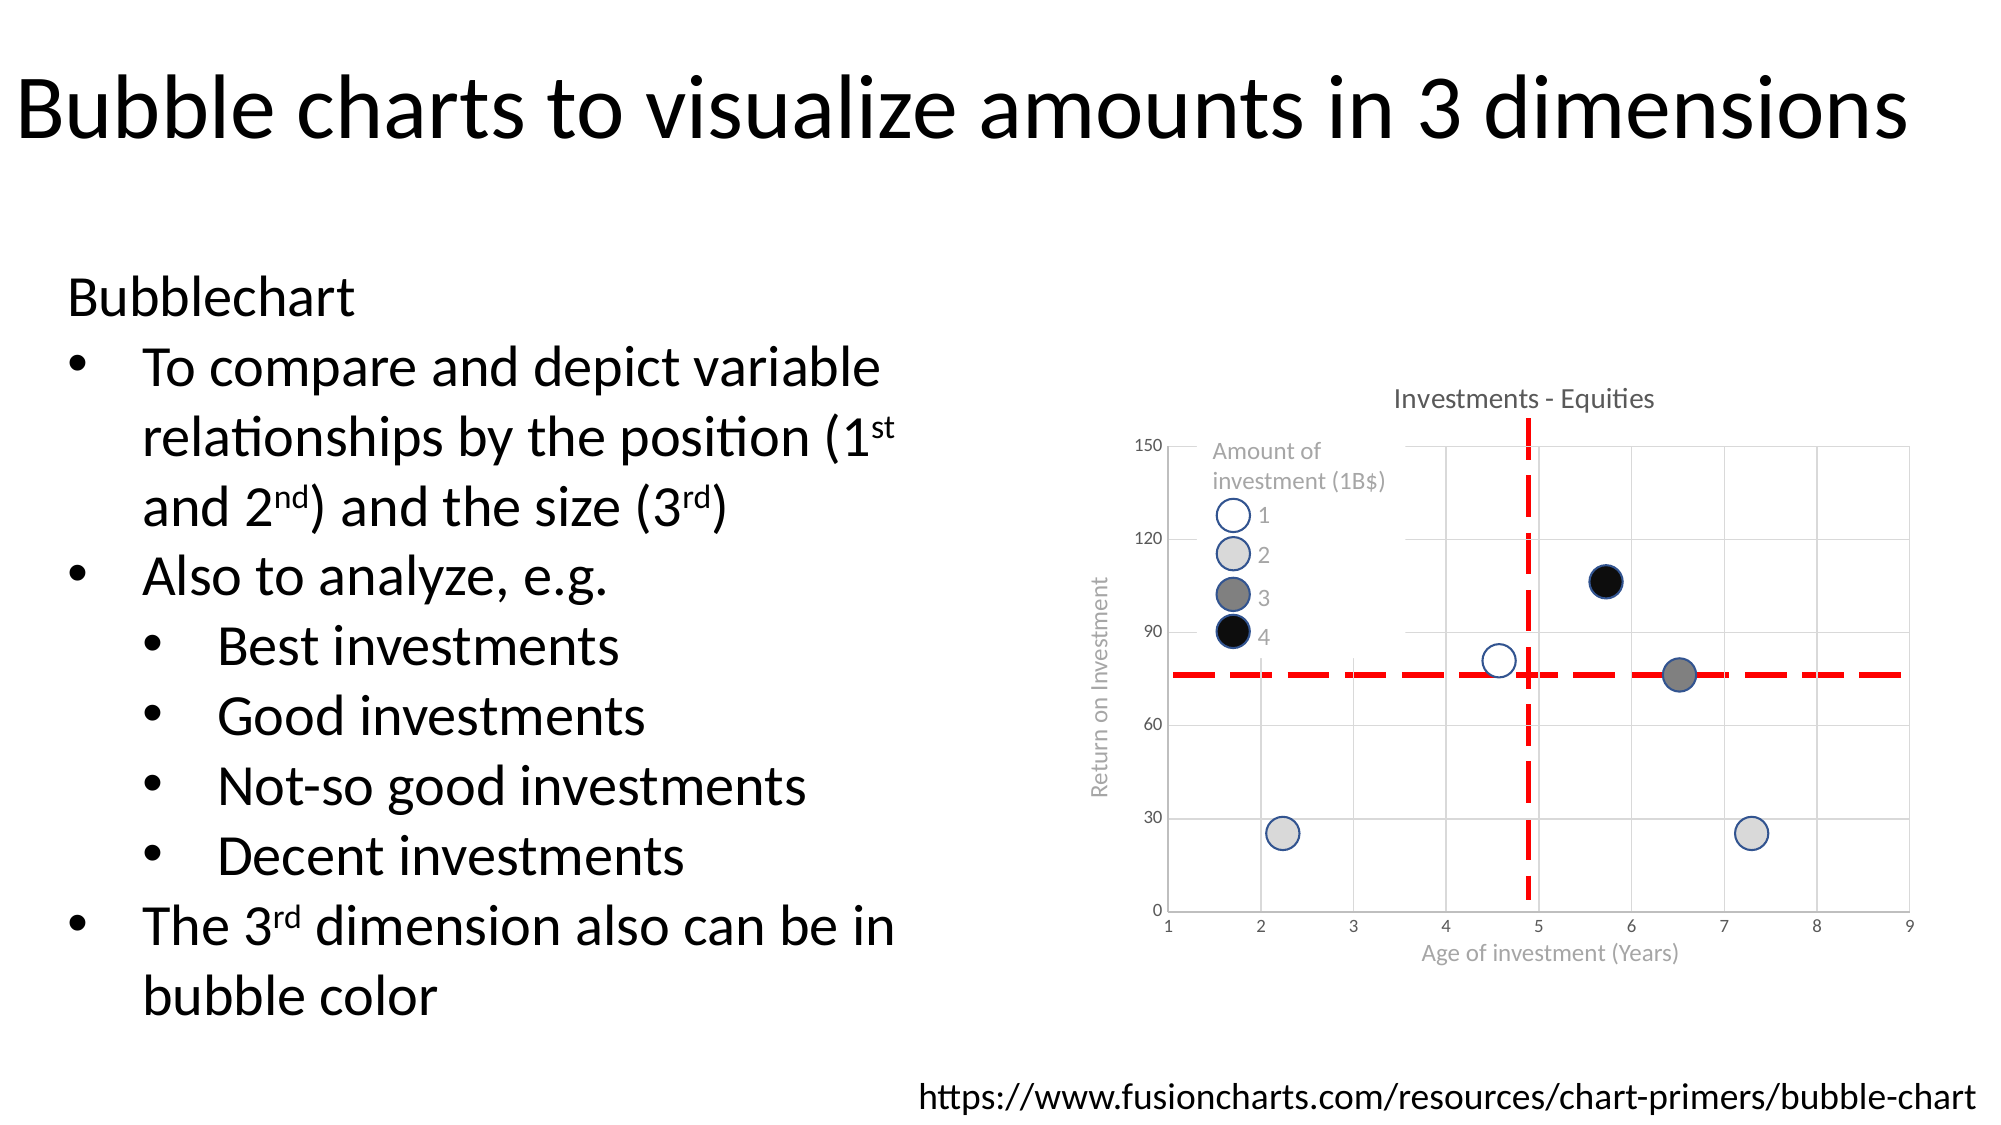

# Bubble charts to visualize amounts in 3 dimensions
Bubblechart
To compare and depict variable relationships by the position (1st and 2nd) and the size (3rd)
Also to analyze, e.g.
Best investments
Good investments
Not-so good investments
Decent investments
The 3rd dimension also can be in bubble color

### Chart: Investments - Equities

| Category | Return on |
|---|---|
Amount of
investment (1B$)

1

2

3

4

Return on Investment

Age of investment (Years)
https://www.fusioncharts.com/resources/chart-primers/bubble-chart